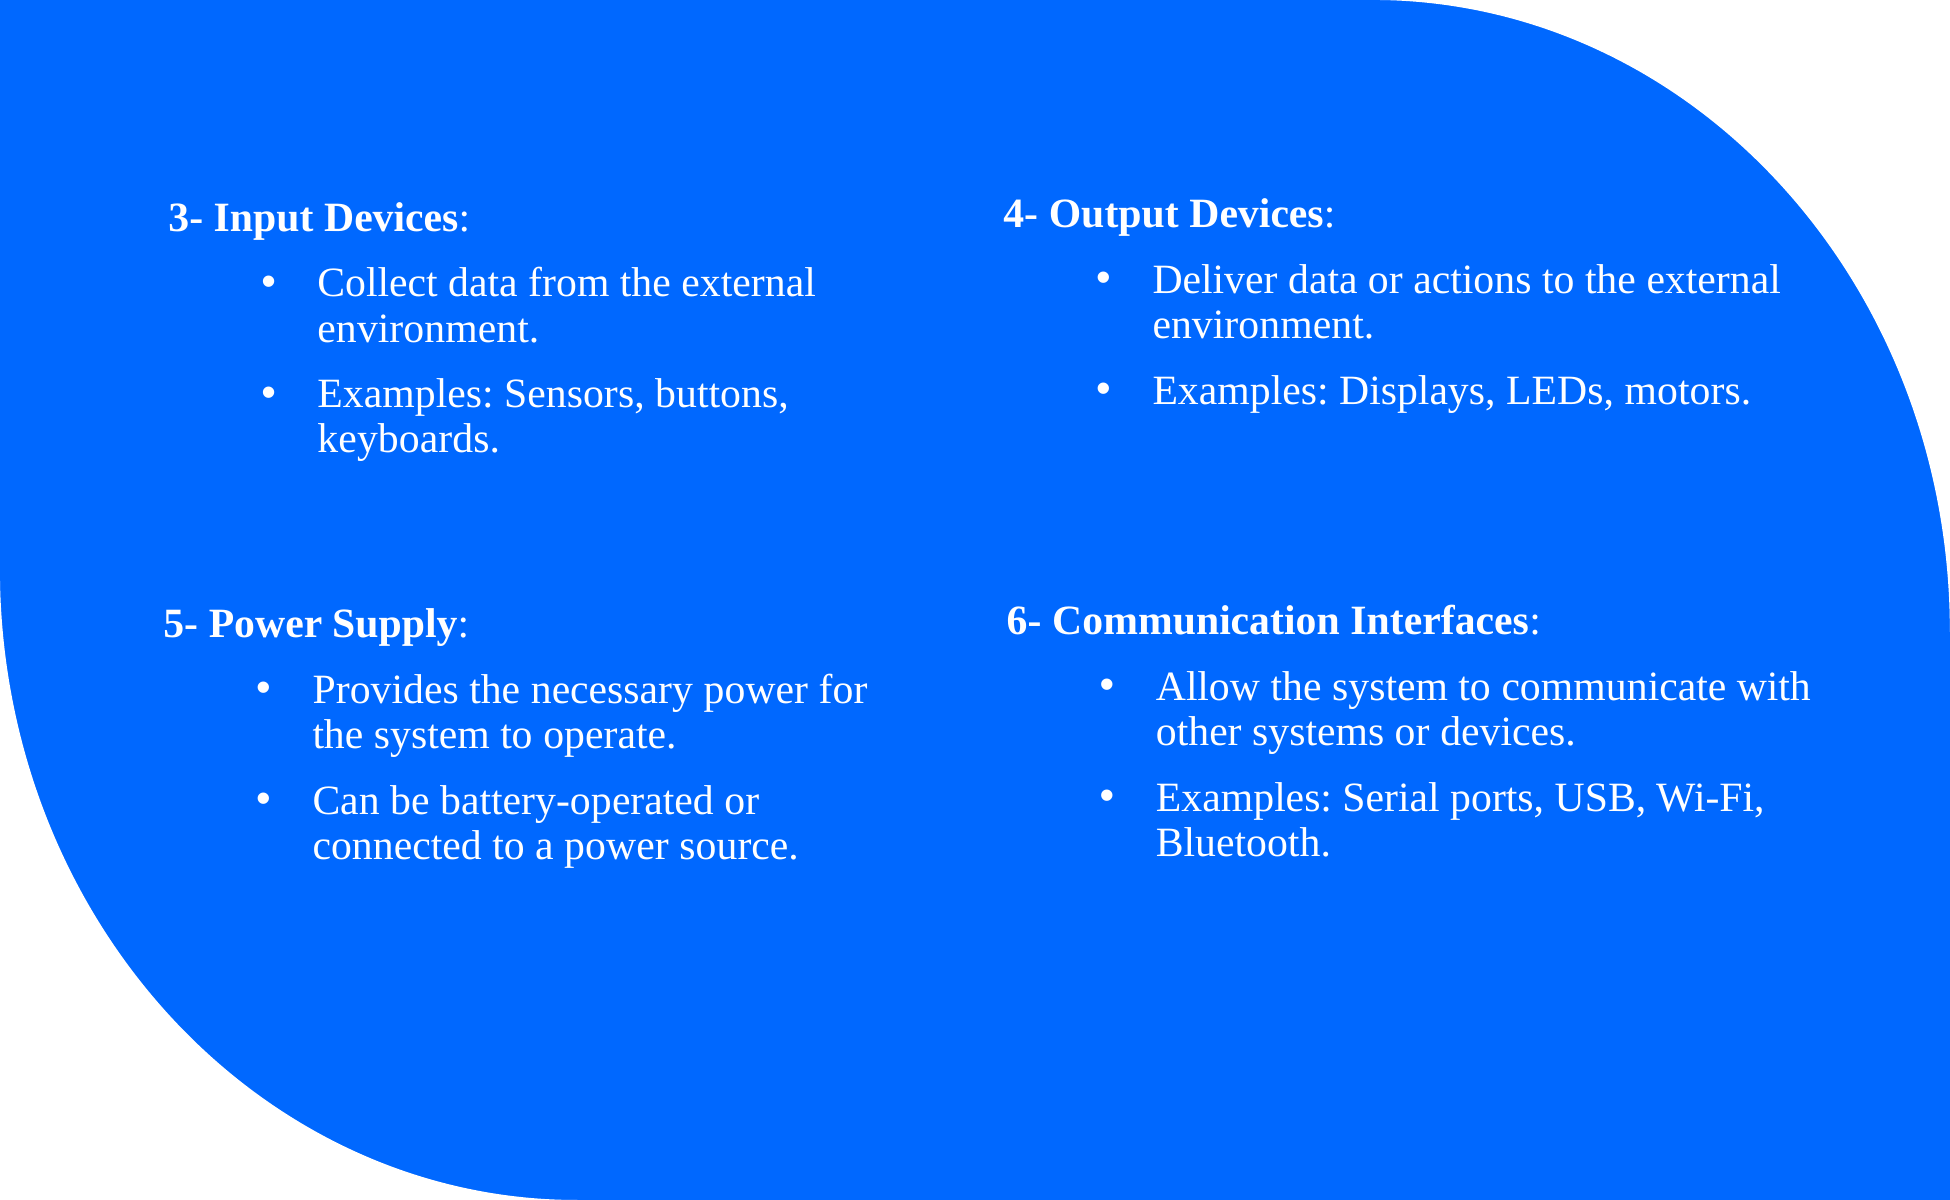

4- Output Devices:
Deliver data or actions to the external environment.
Examples: Displays, LEDs, motors.
3- Input Devices:
Collect data from the external environment.
Examples: Sensors, buttons, keyboards.
6- Communication Interfaces:
Allow the system to communicate with other systems or devices.
Examples: Serial ports, USB, Wi-Fi, Bluetooth.
5- Power Supply:
Provides the necessary power for the system to operate.
Can be battery-operated or connected to a power source.